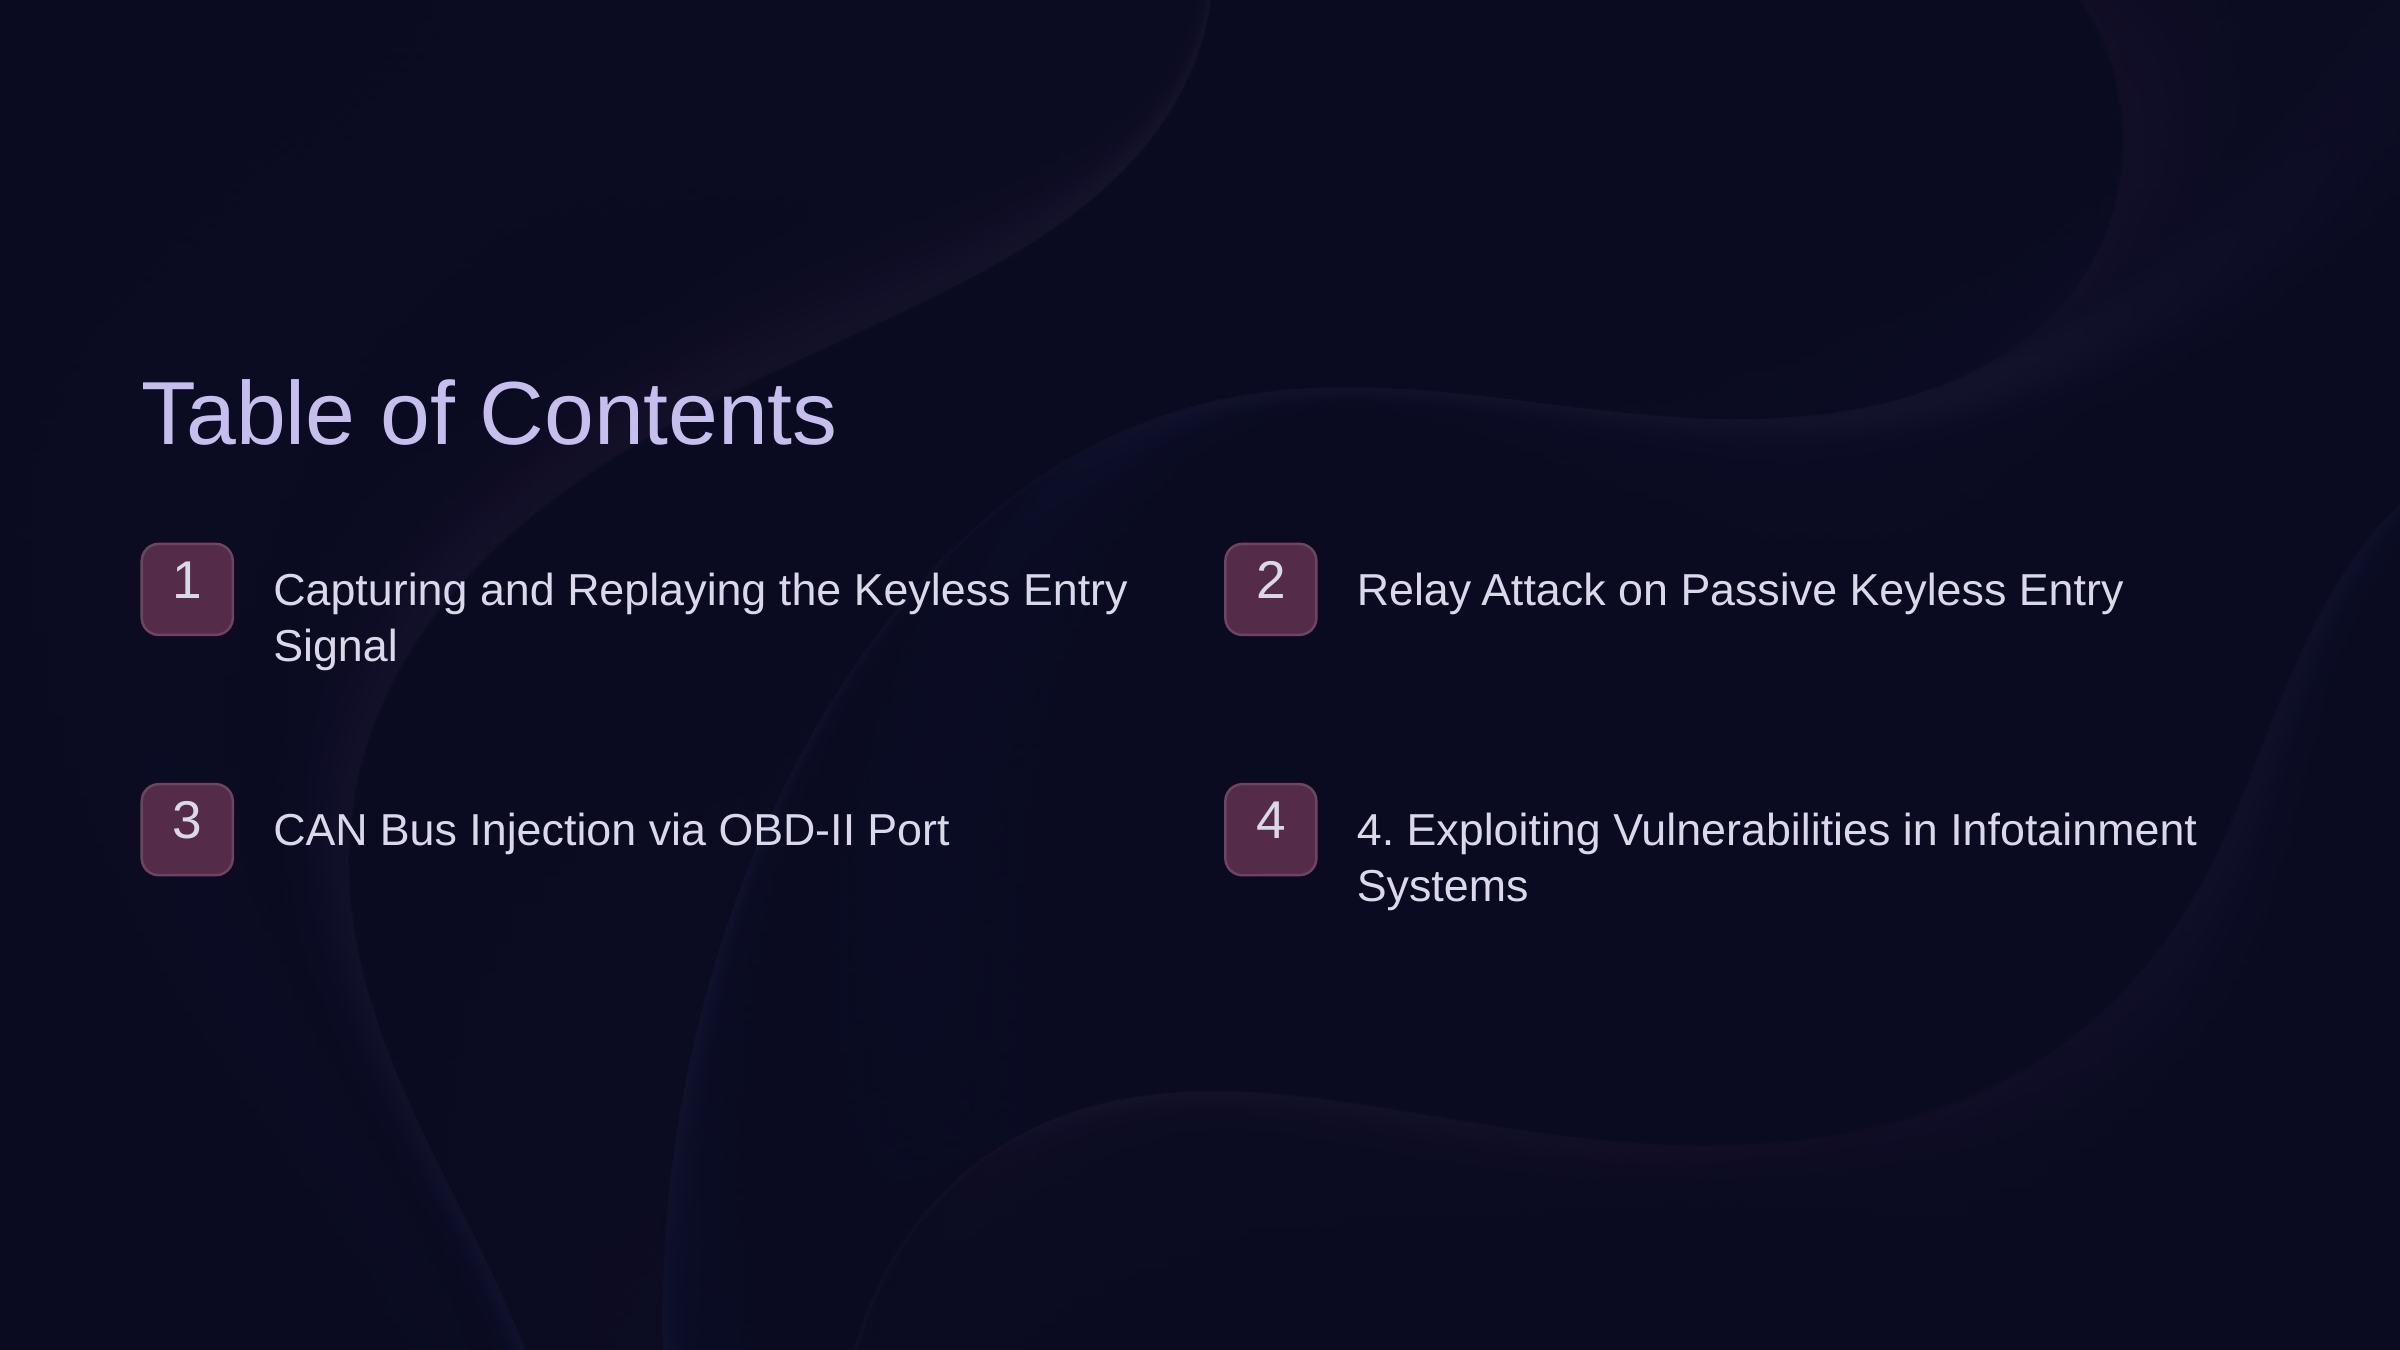

Table of Contents

1
2
Capturing and Replaying the Keyless Entry Signal
Relay Attack on Passive Keyless Entry

3
4
CAN Bus Injection via OBD-II Port
4. Exploiting Vulnerabilities in Infotainment Systems